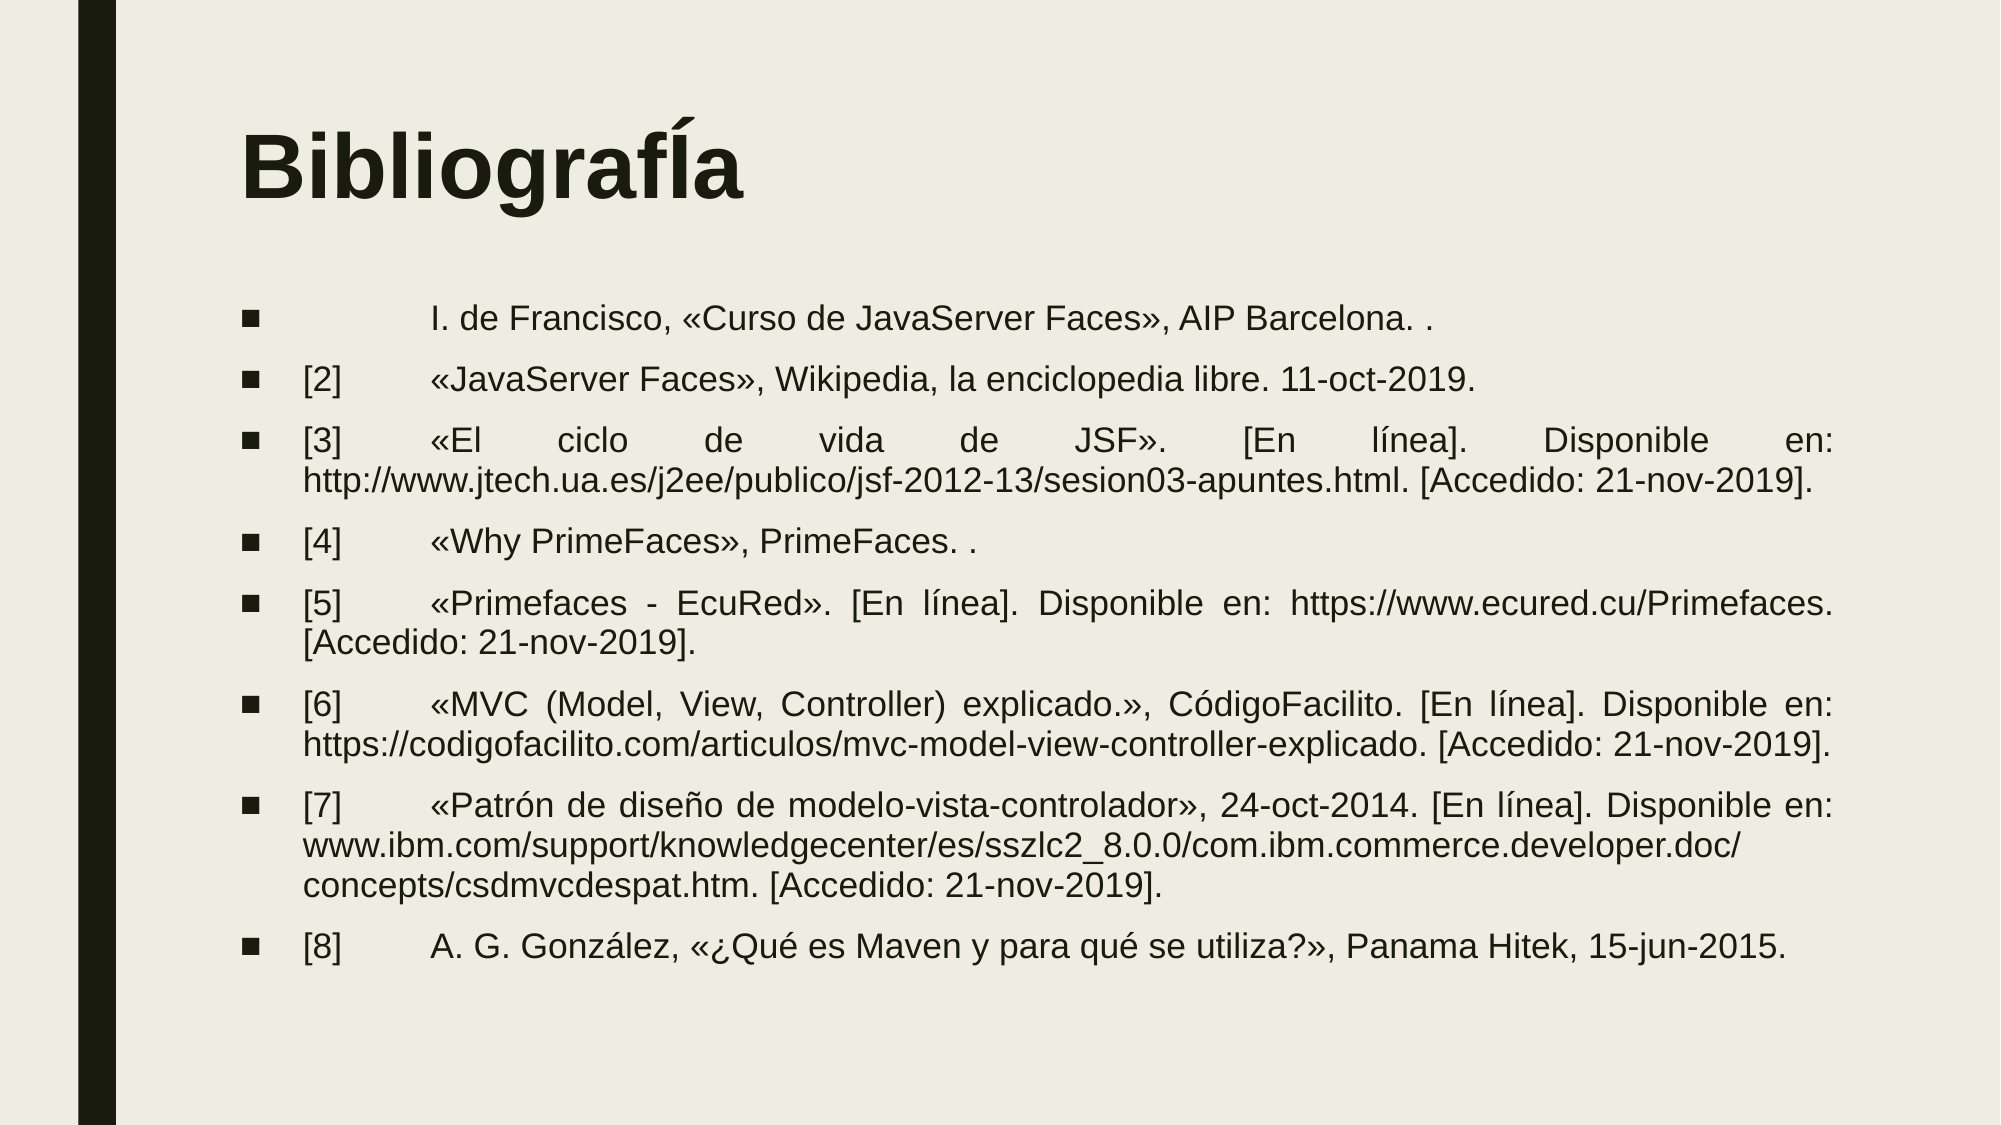

# BibliografÍa
	I. de Francisco, «Curso de JavaServer Faces», AIP Barcelona. .
[2]	«JavaServer Faces», Wikipedia, la enciclopedia libre. 11-oct-2019.
[3]	«El ciclo de vida de JSF». [En línea]. Disponible en: http://www.jtech.ua.es/j2ee/publico/jsf-2012-13/sesion03-apuntes.html. [Accedido: 21-nov-2019].
[4]	«Why PrimeFaces», PrimeFaces. .
[5]	«Primefaces - EcuRed». [En línea]. Disponible en: https://www.ecured.cu/Primefaces. [Accedido: 21-nov-2019].
[6]	«MVC (Model, View, Controller) explicado.», CódigoFacilito. [En línea]. Disponible en: https://codigofacilito.com/articulos/mvc-model-view-controller-explicado. [Accedido: 21-nov-2019].
[7]	«Patrón de diseño de modelo-vista-controlador», 24-oct-2014. [En línea]. Disponible en: www.ibm.com/support/knowledgecenter/es/sszlc2_8.0.0/com.ibm.commerce.developer.doc/concepts/csdmvcdespat.htm. [Accedido: 21-nov-2019].
[8]	A. G. González, «¿Qué es Maven y para qué se utiliza?», Panama Hitek, 15-jun-2015.